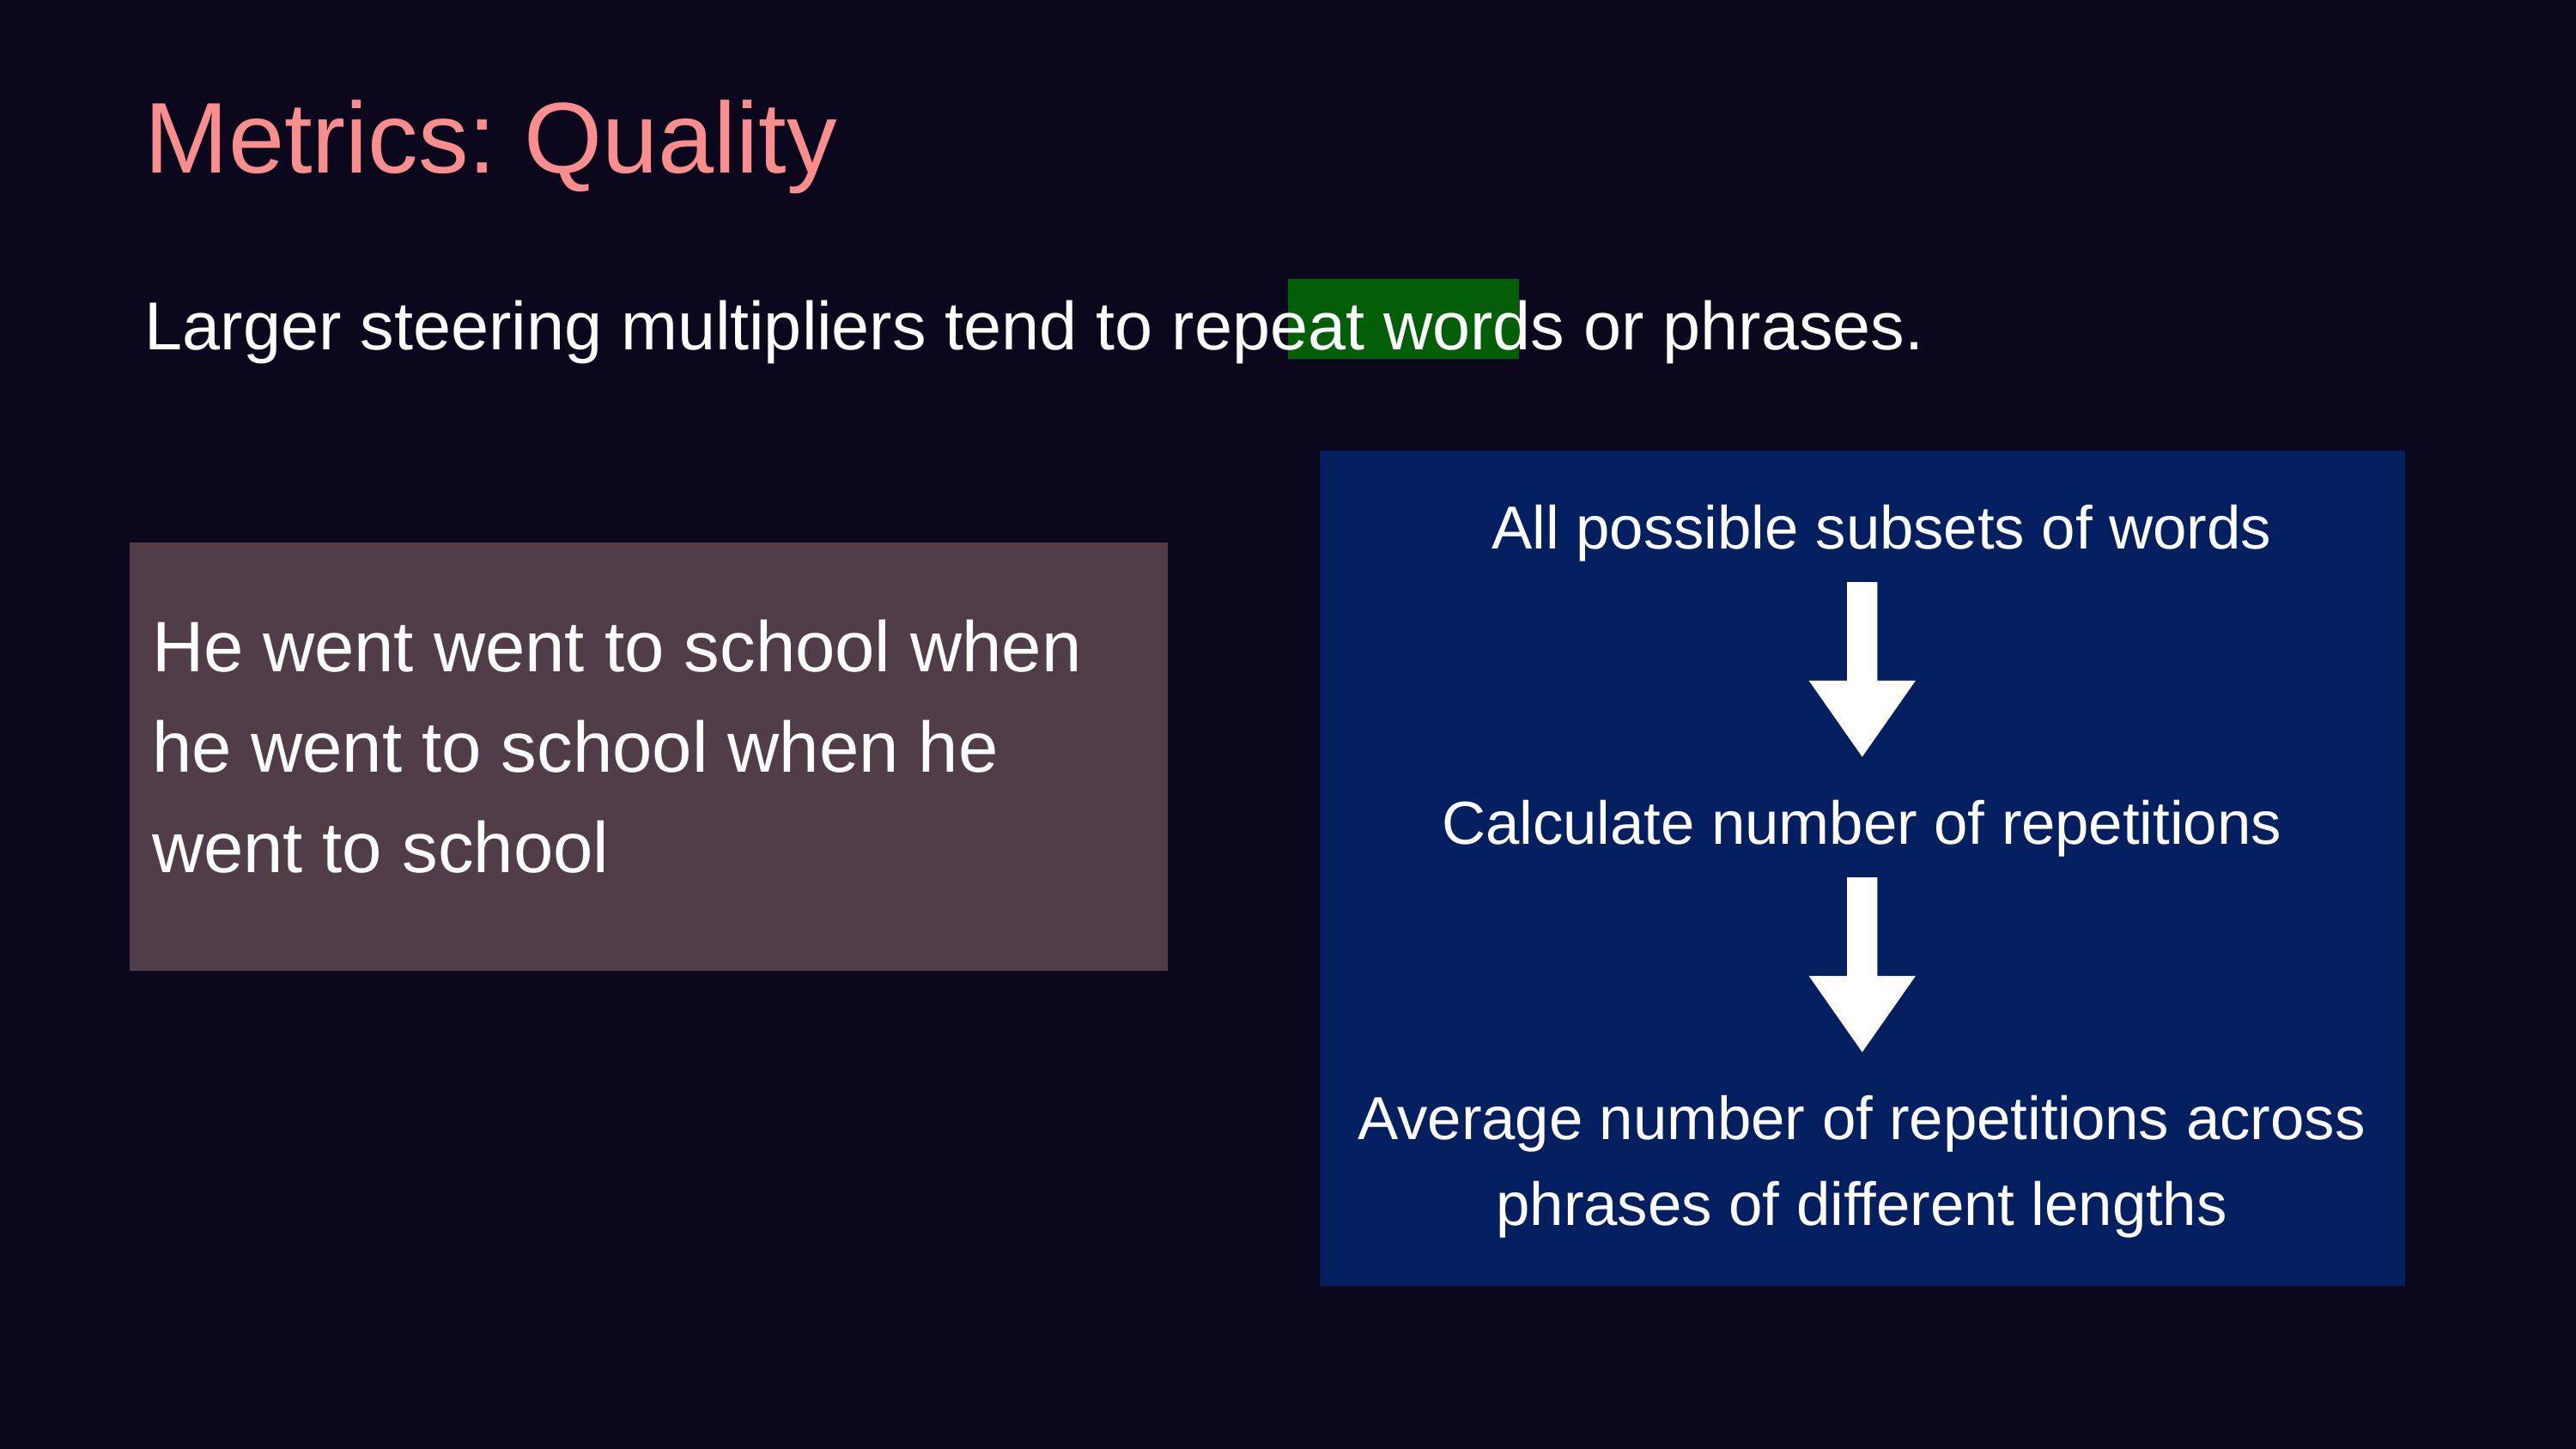

Metrics: Quality
Larger steering multipliers tend to repeat words or phrases.

All possible subsets of words

He went went to school when he went to school when he went to school

Calculate number of repetitions

Average number of repetitions across phrases of different lengths